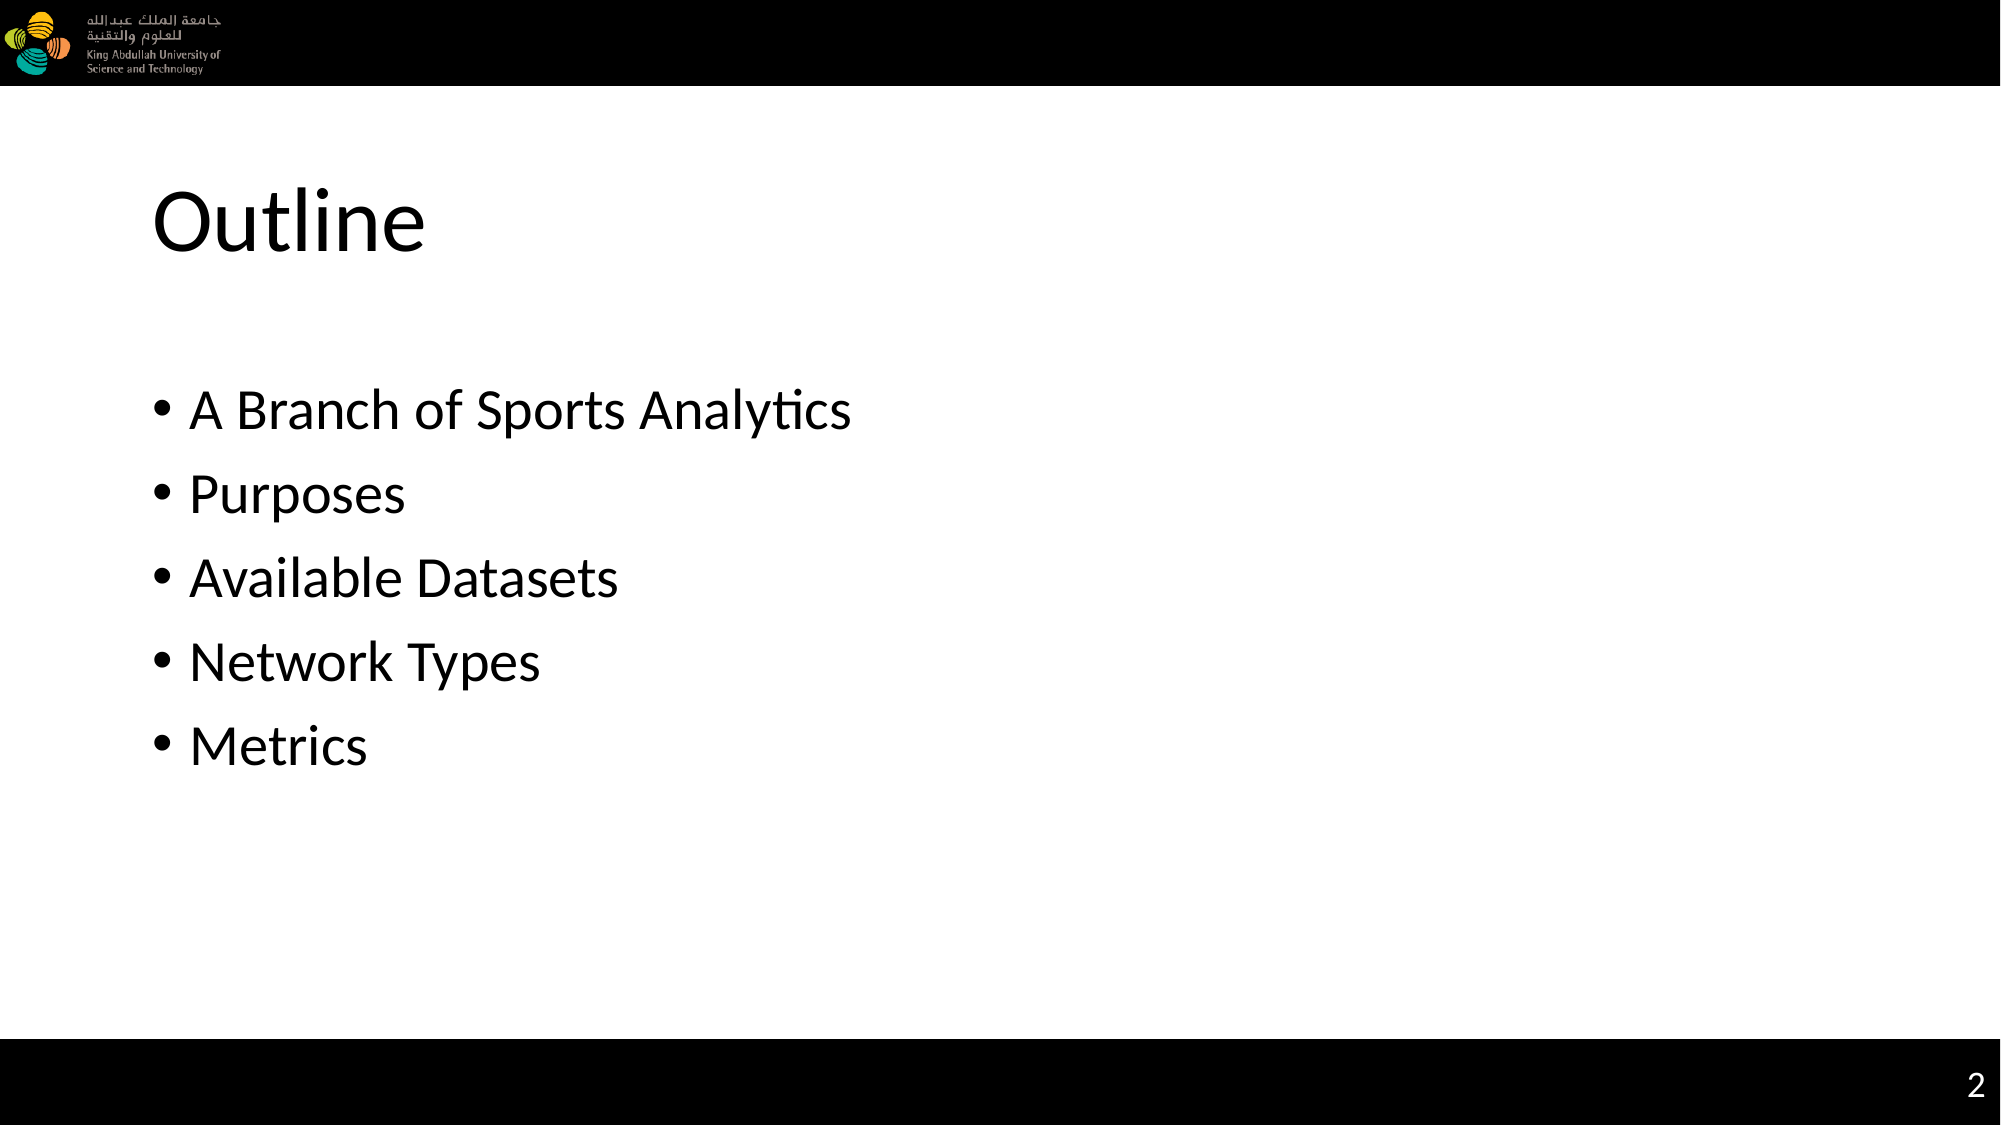

# Outline
A Branch of Sports Analytics
Purposes
Available Datasets
Network Types
Metrics
2